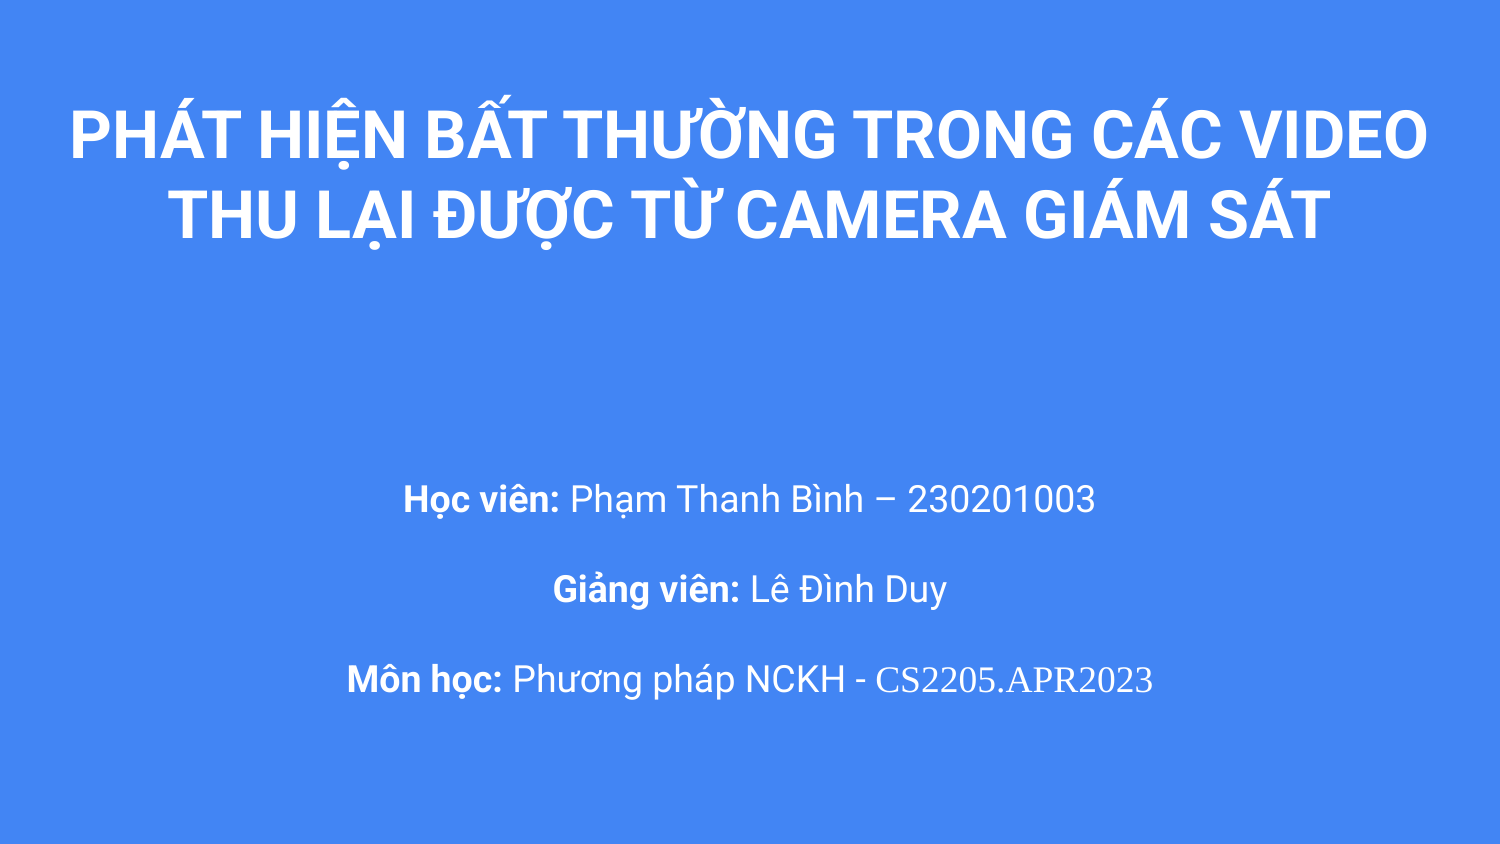

# PHÁT HIỆN BẤT THƯỜNG TRONG CÁC VIDEO THU LẠI ĐƯỢC TỪ CAMERA GIÁM SÁT
Học viên: Phạm Thanh Bình – 230201003
Giảng viên: Lê Đình Duy
Môn học: Phương pháp NCKH - CS2205.APR2023